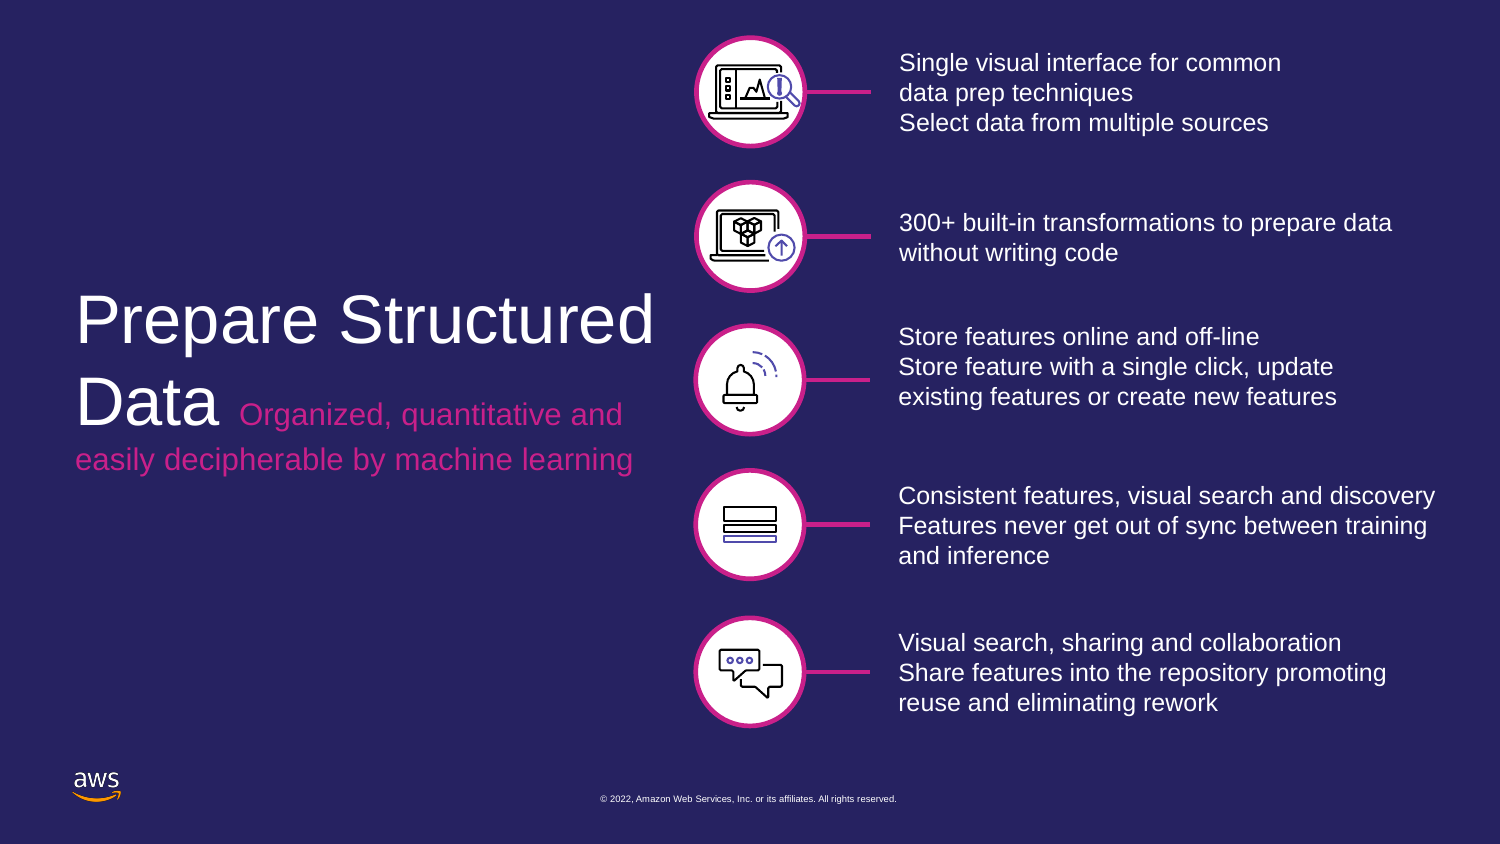

Single visual interface for common
data prep techniques
Select data from multiple sources

300+ built-in transformations to prepare data without writing code

Prepare Structured Data Organized, quantitative and easily decipherable by machine learning
Store features online and off-line
Store feature with a single click, update existing features or create new features

Consistent features, visual search and discovery
Features never get out of sync between training and inference

Visual search, sharing and collaboration
Share features into the repository promoting reuse and eliminating rework